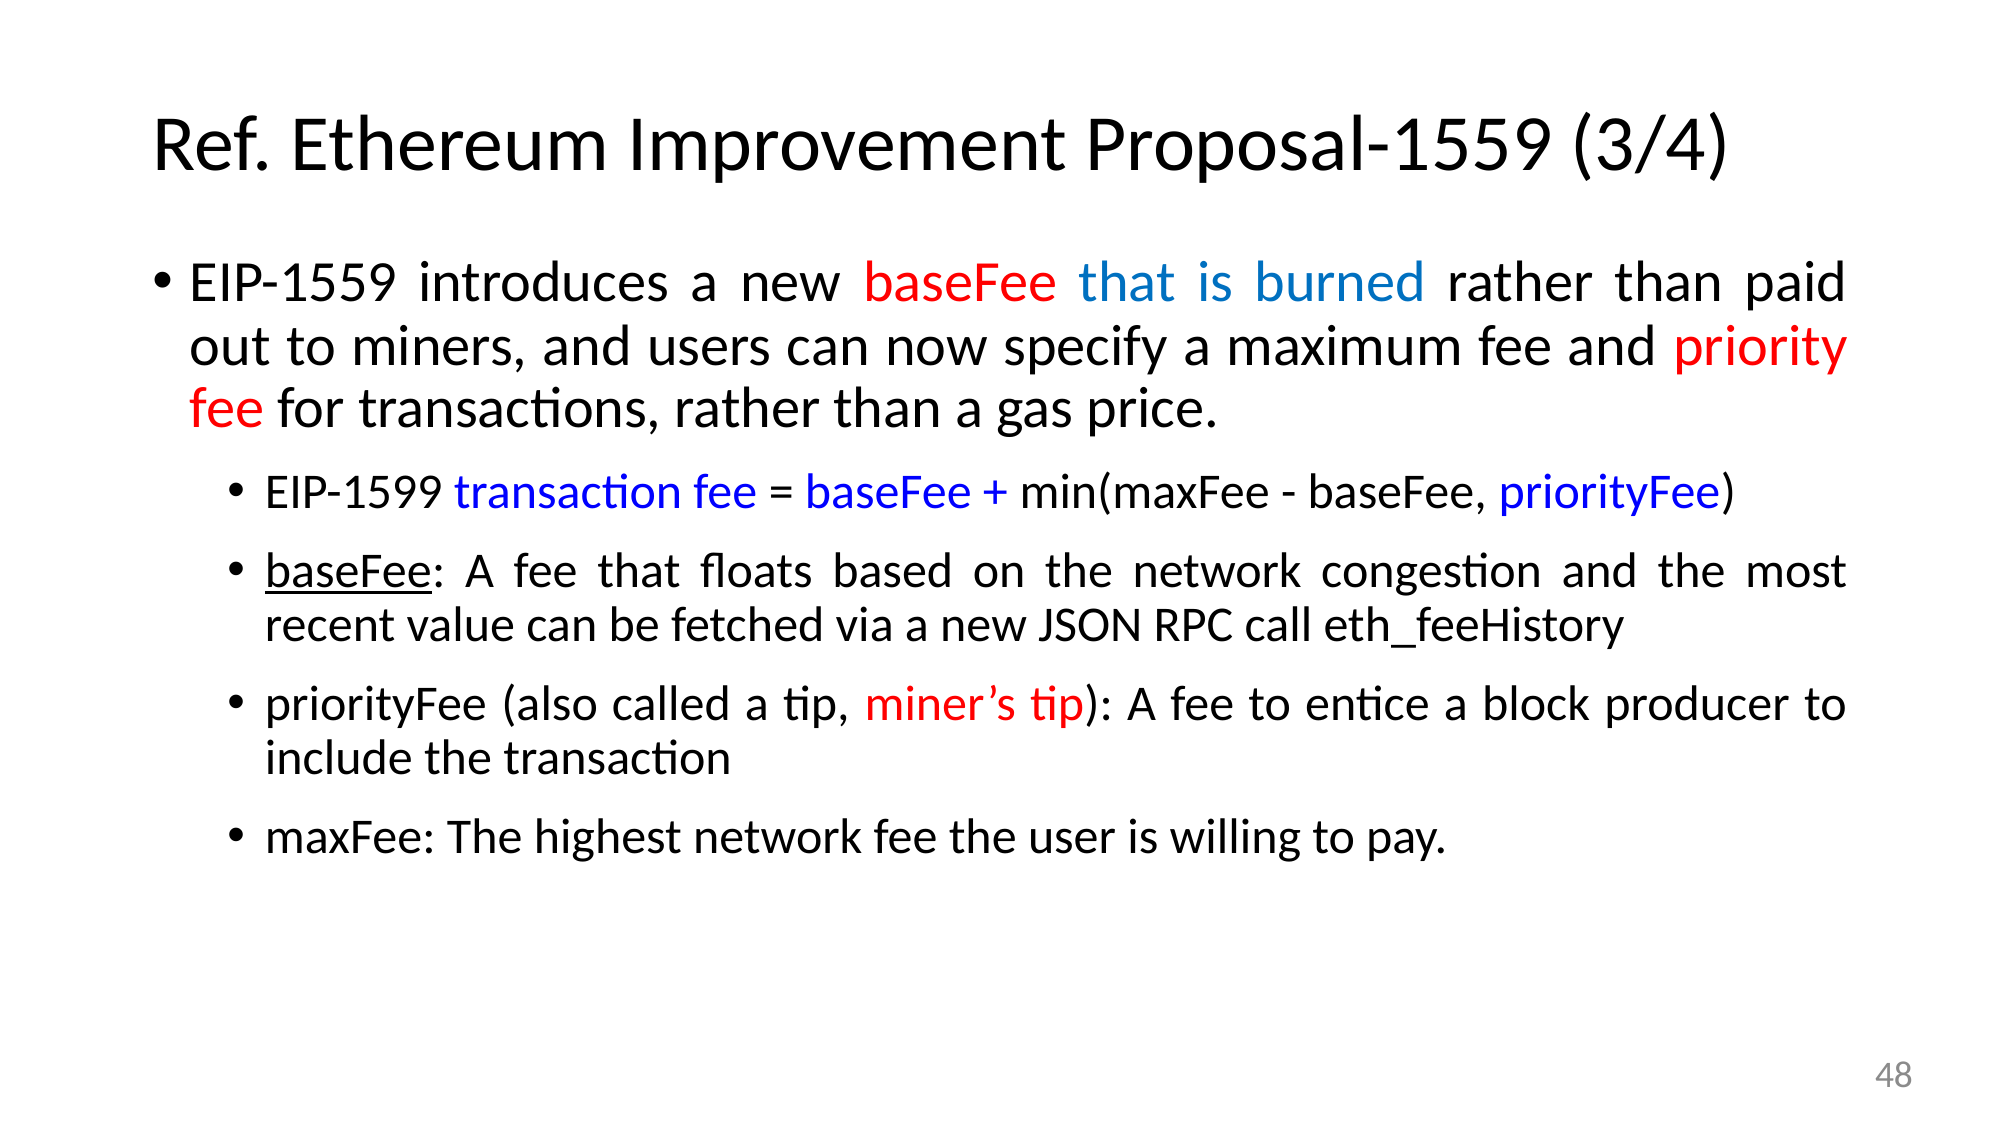

# Ref. Ethereum Improvement Proposal-1559 (3/4)
EIP-1559 introduces a new baseFee that is burned rather than paid out to miners, and users can now specify a maximum fee and priority fee for transactions, rather than a gas price.
EIP-1599 transaction fee = baseFee + min(maxFee - baseFee, priorityFee)
baseFee: A fee that floats based on the network congestion and the most recent value can be fetched via a new JSON RPC call eth_feeHistory
priorityFee (also called a tip, miner’s tip): A fee to entice a block producer to include the transaction
maxFee: The highest network fee the user is willing to pay.
48